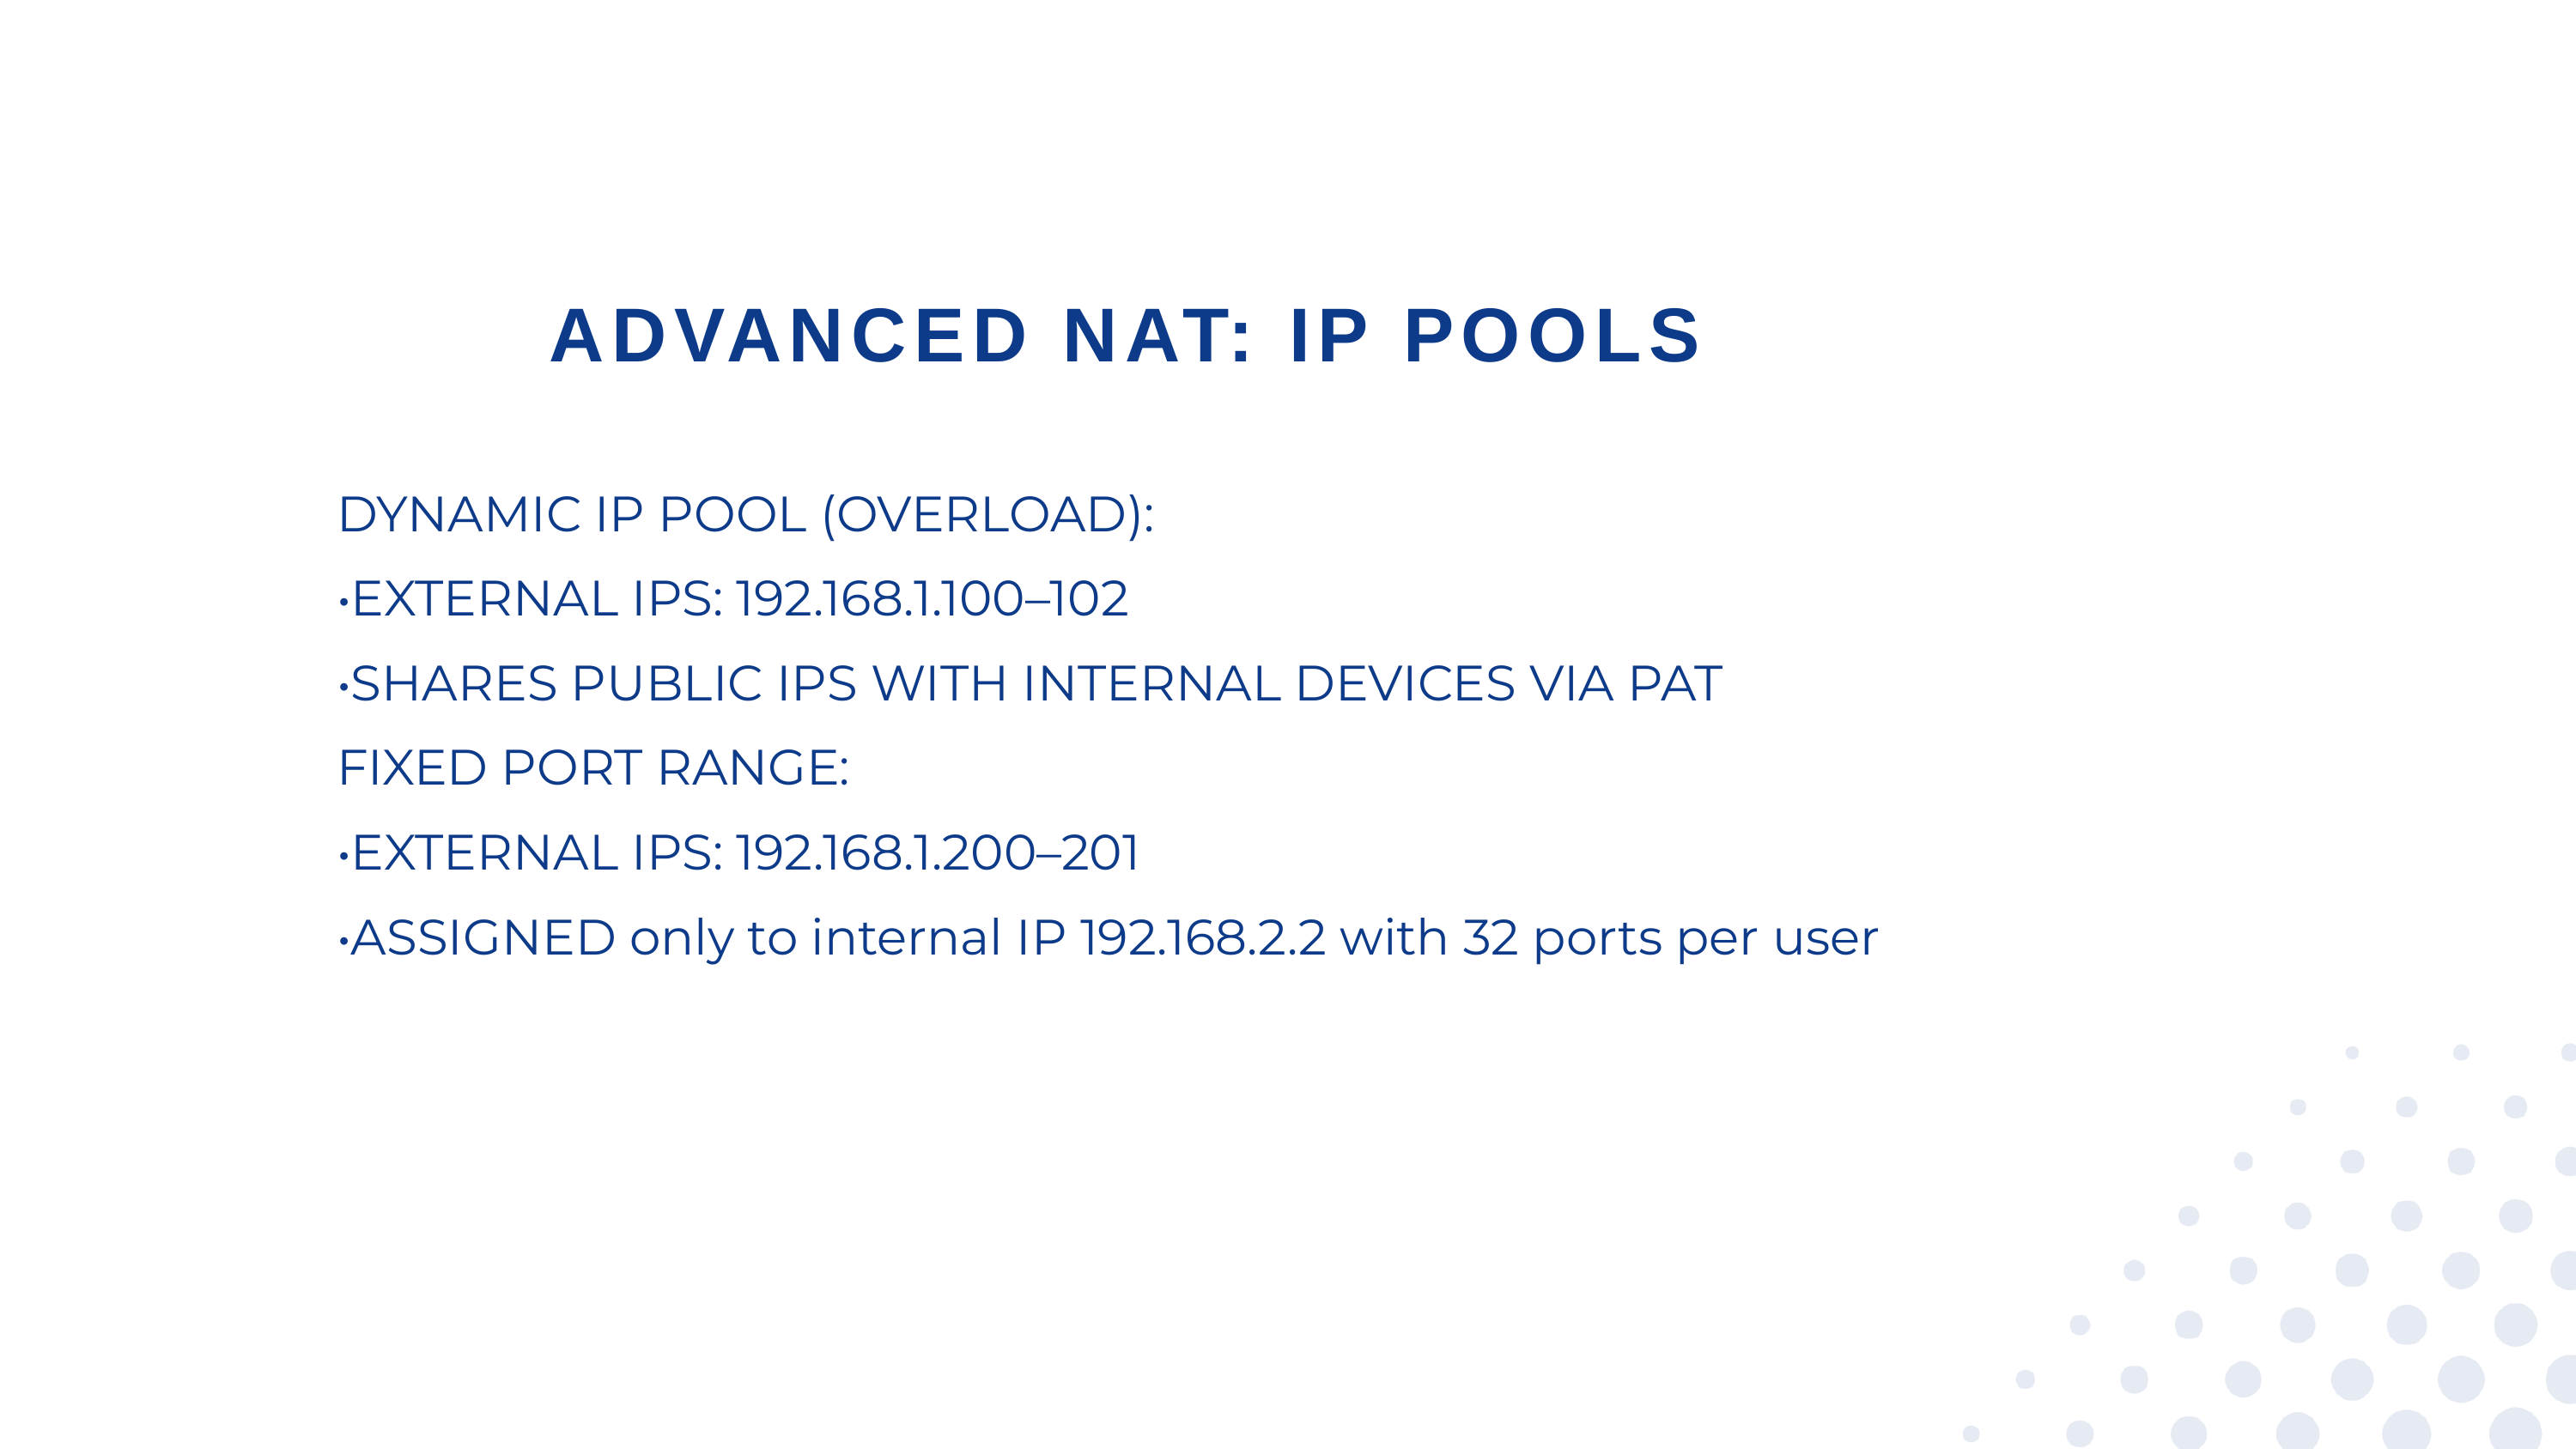

ADVANCED NAT: IP POOLS
DYNAMIC IP POOL (OVERLOAD):
•EXTERNAL IPS: 192.168.1.100–102
•SHARES PUBLIC IPS WITH INTERNAL DEVICES VIA PAT
FIXED PORT RANGE:
•EXTERNAL IPS: 192.168.1.200–201
•ASSIGNED only to internal IP 192.168.2.2 with 32 ports per user